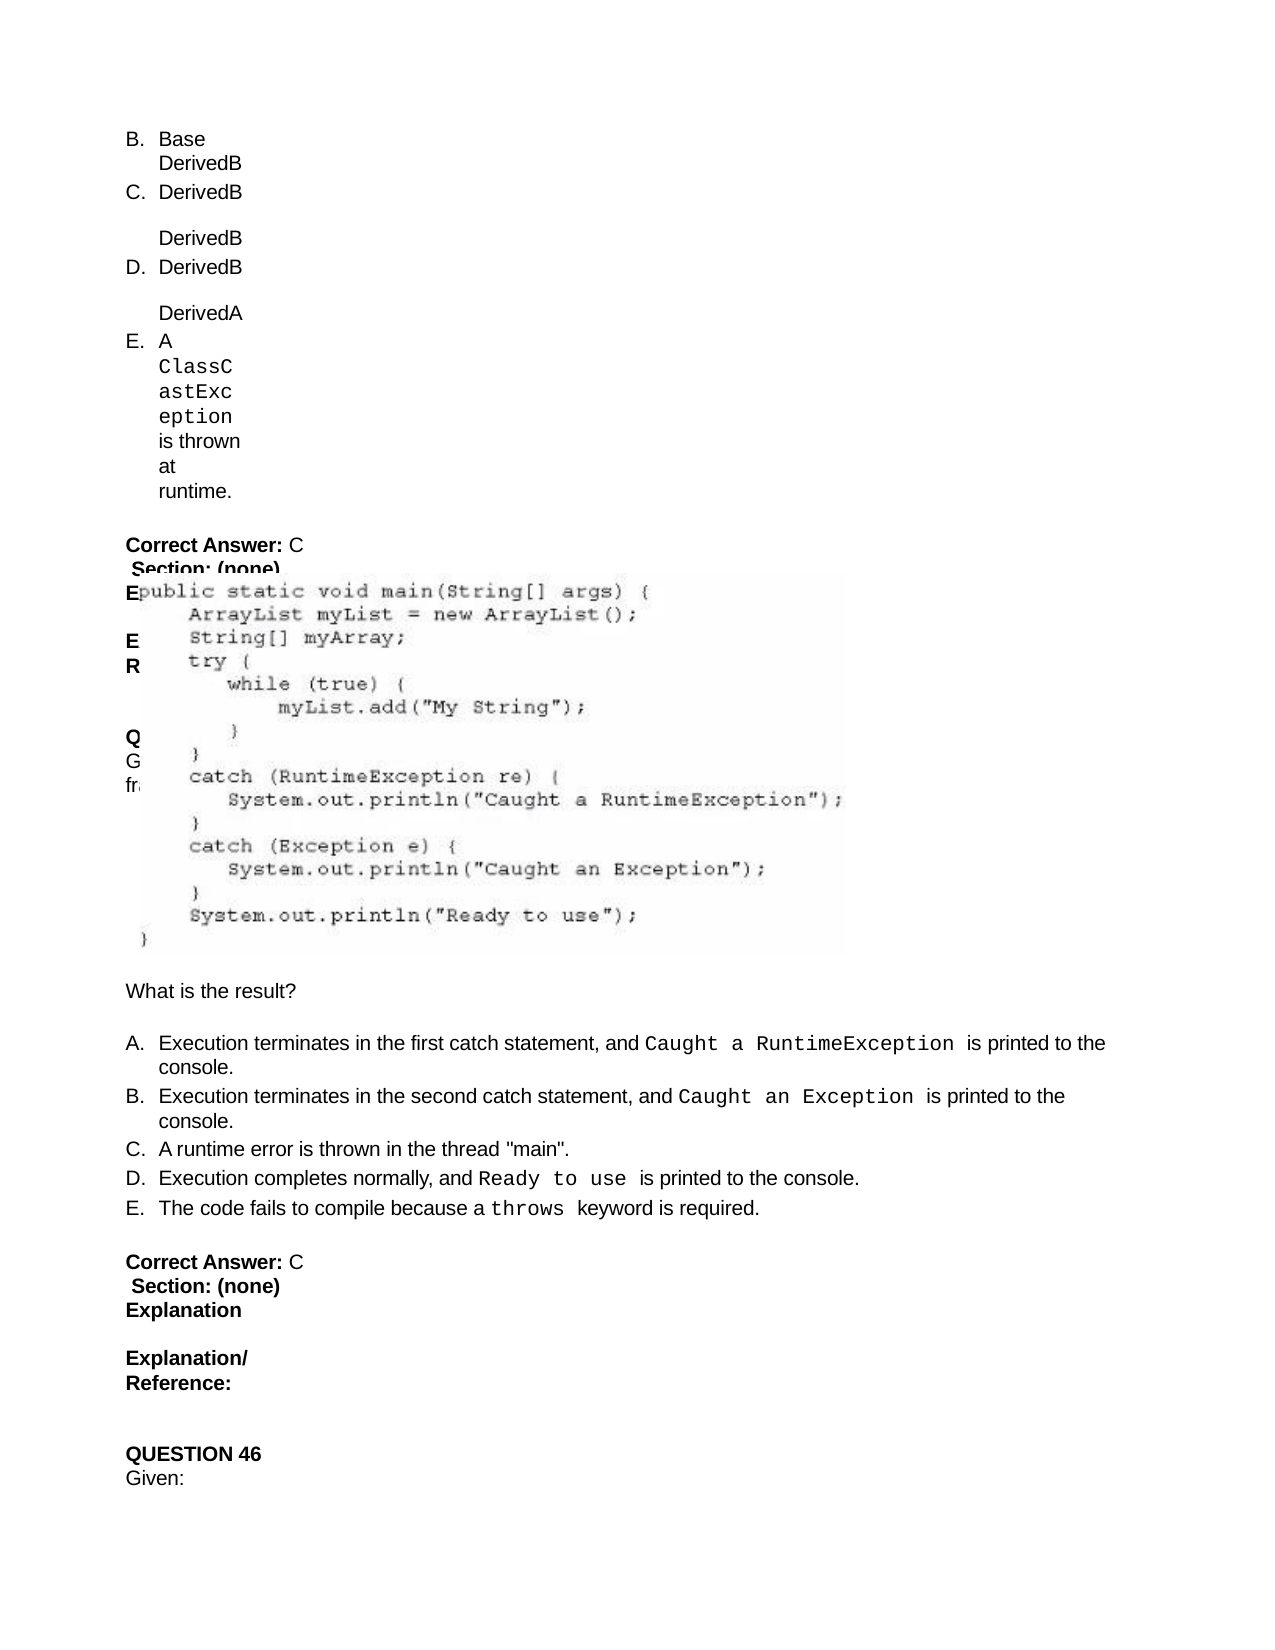

Base
DerivedB
DerivedB  DerivedB
DerivedB  DerivedA
A ClassCastException is thrown at runtime.

Correct Answer: C  Section: (none)  Explanation

Explanation/Reference:

QUESTION 45
Given the code fragment:

What is the result?

Execution terminates in the first catch statement, and Caught a RuntimeException is printed to the  console.
Execution terminates in the second catch statement, and Caught an Exception is printed to the  console.
A runtime error is thrown in the thread "main".
Execution completes normally, and Ready to use is printed to the console.
The code fails to compile because a throws keyword is required.

Correct Answer: C  Section: (none)  Explanation

Explanation/Reference:

QUESTION 46
Given: